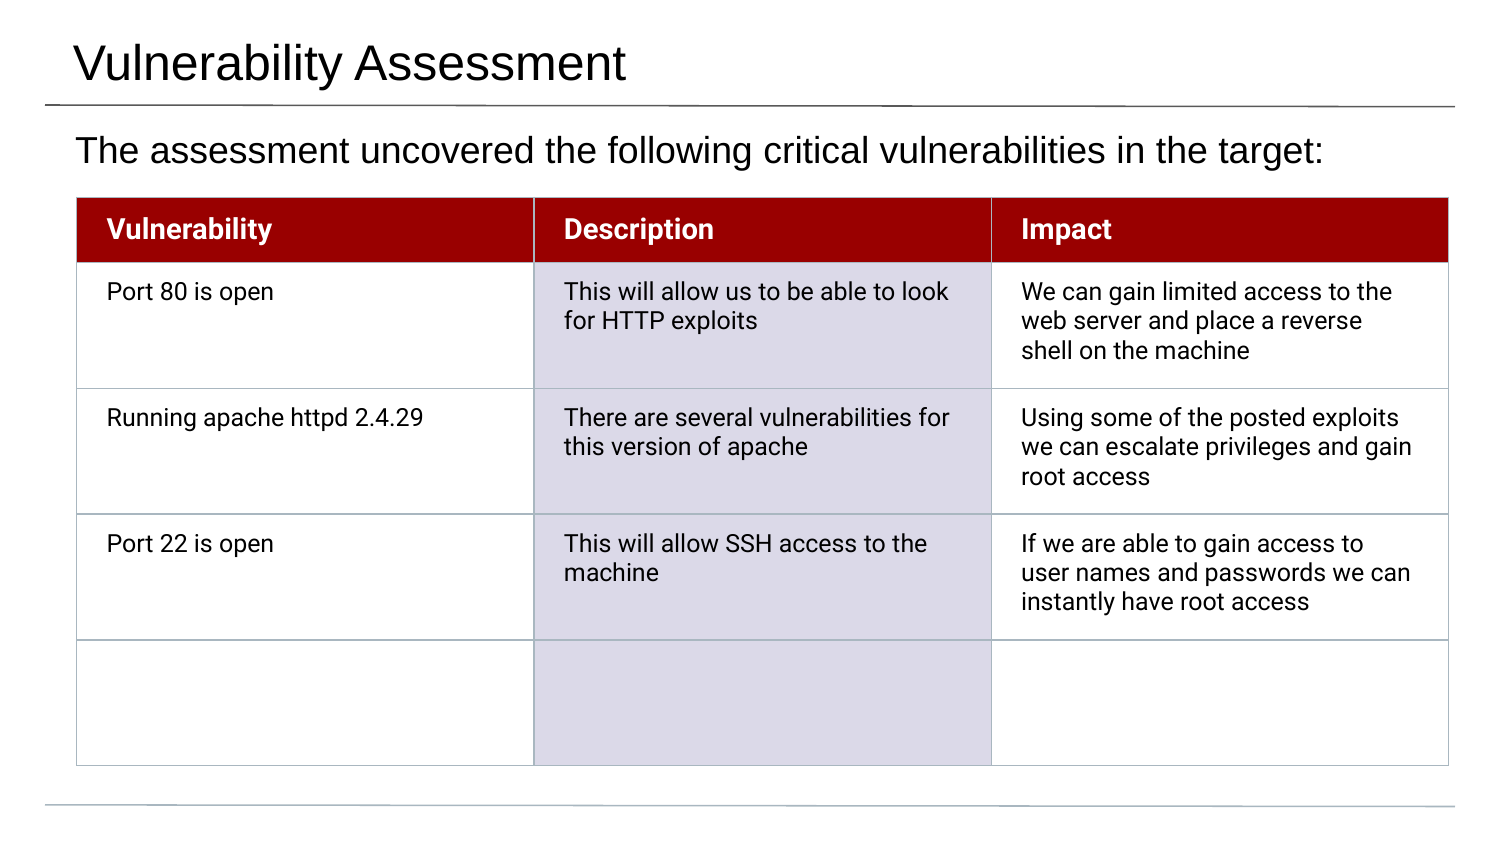

# Vulnerability Assessment
The assessment uncovered the following critical vulnerabilities in the target:
| Vulnerability | Description | Impact |
| --- | --- | --- |
| Port 80 is open | This will allow us to be able to look for HTTP exploits | We can gain limited access to the web server and place a reverse shell on the machine |
| Running apache httpd 2.4.29 | There are several vulnerabilities for this version of apache | Using some of the posted exploits we can escalate privileges and gain root access |
| Port 22 is open | This will allow SSH access to the machine | If we are able to gain access to user names and passwords we can instantly have root access |
|  |  |  |